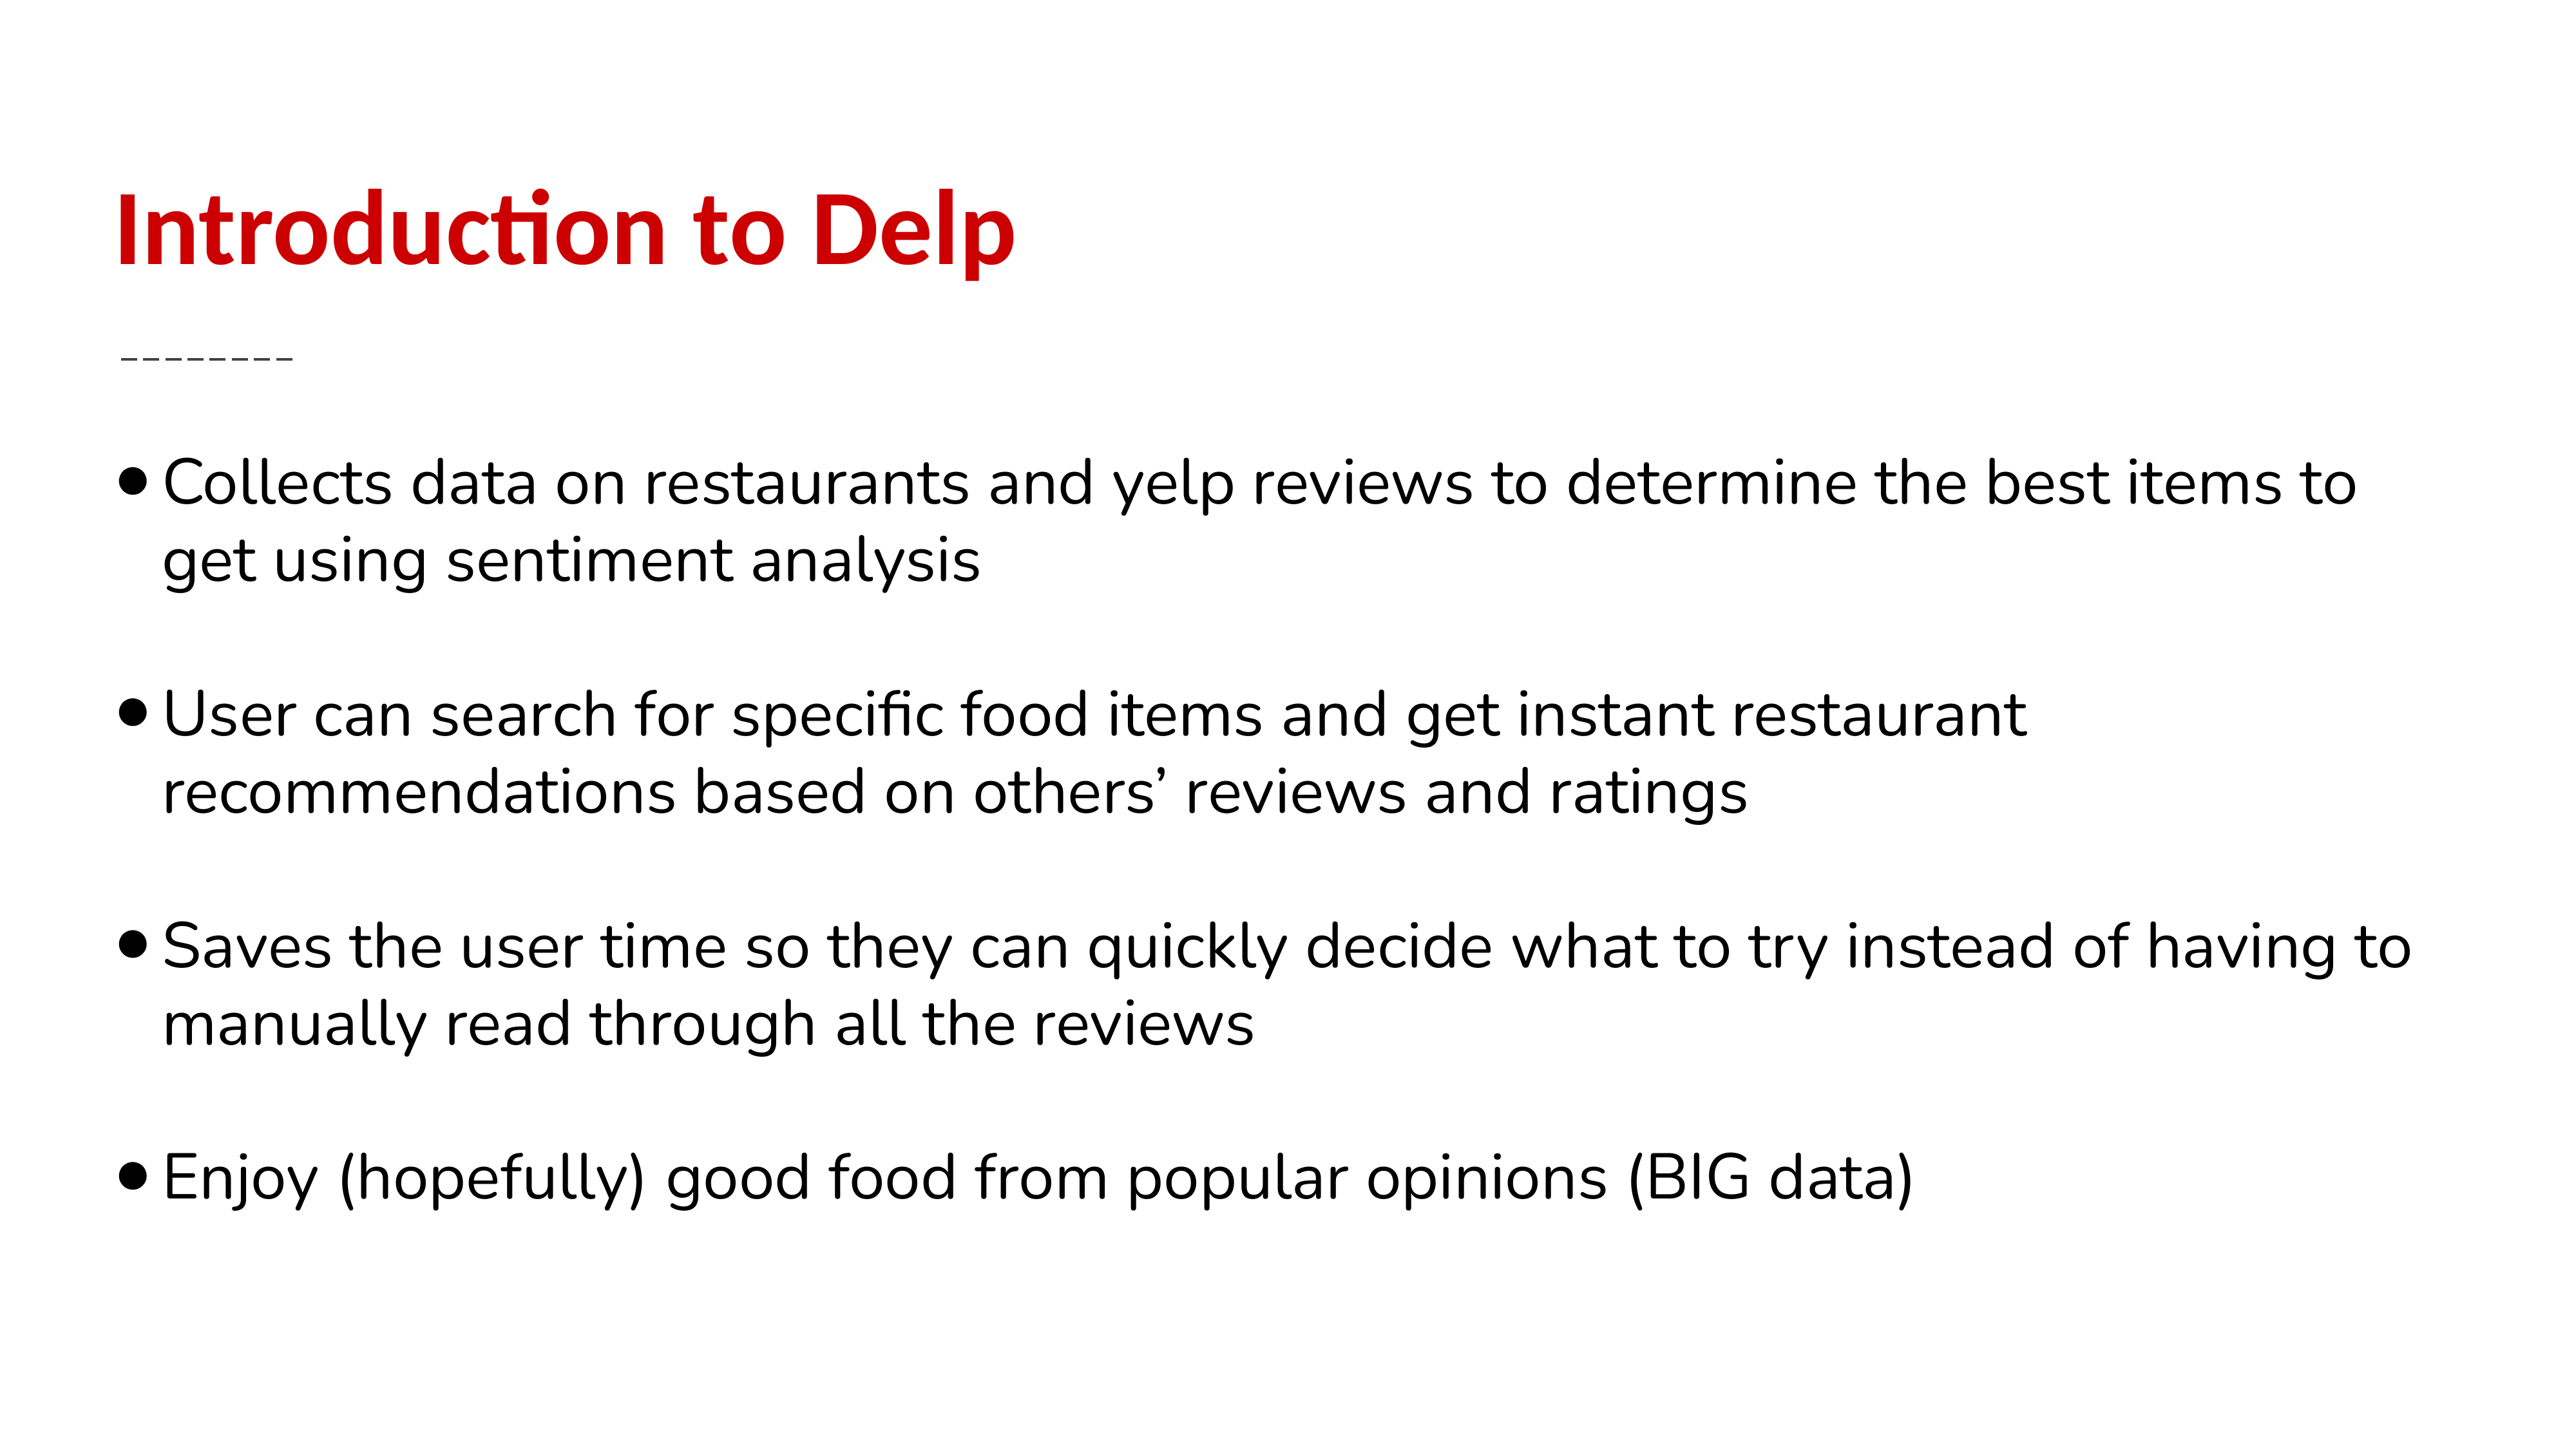

# Introduction to Delp
Collects data on restaurants and yelp reviews to determine the best items to get using sentiment analysis

User can search for specific food items and get instant restaurant recommendations based on others’ reviews and ratings

Saves the user time so they can quickly decide what to try instead of having to manually read through all the reviews

Enjoy (hopefully) good food from popular opinions (BIG data)